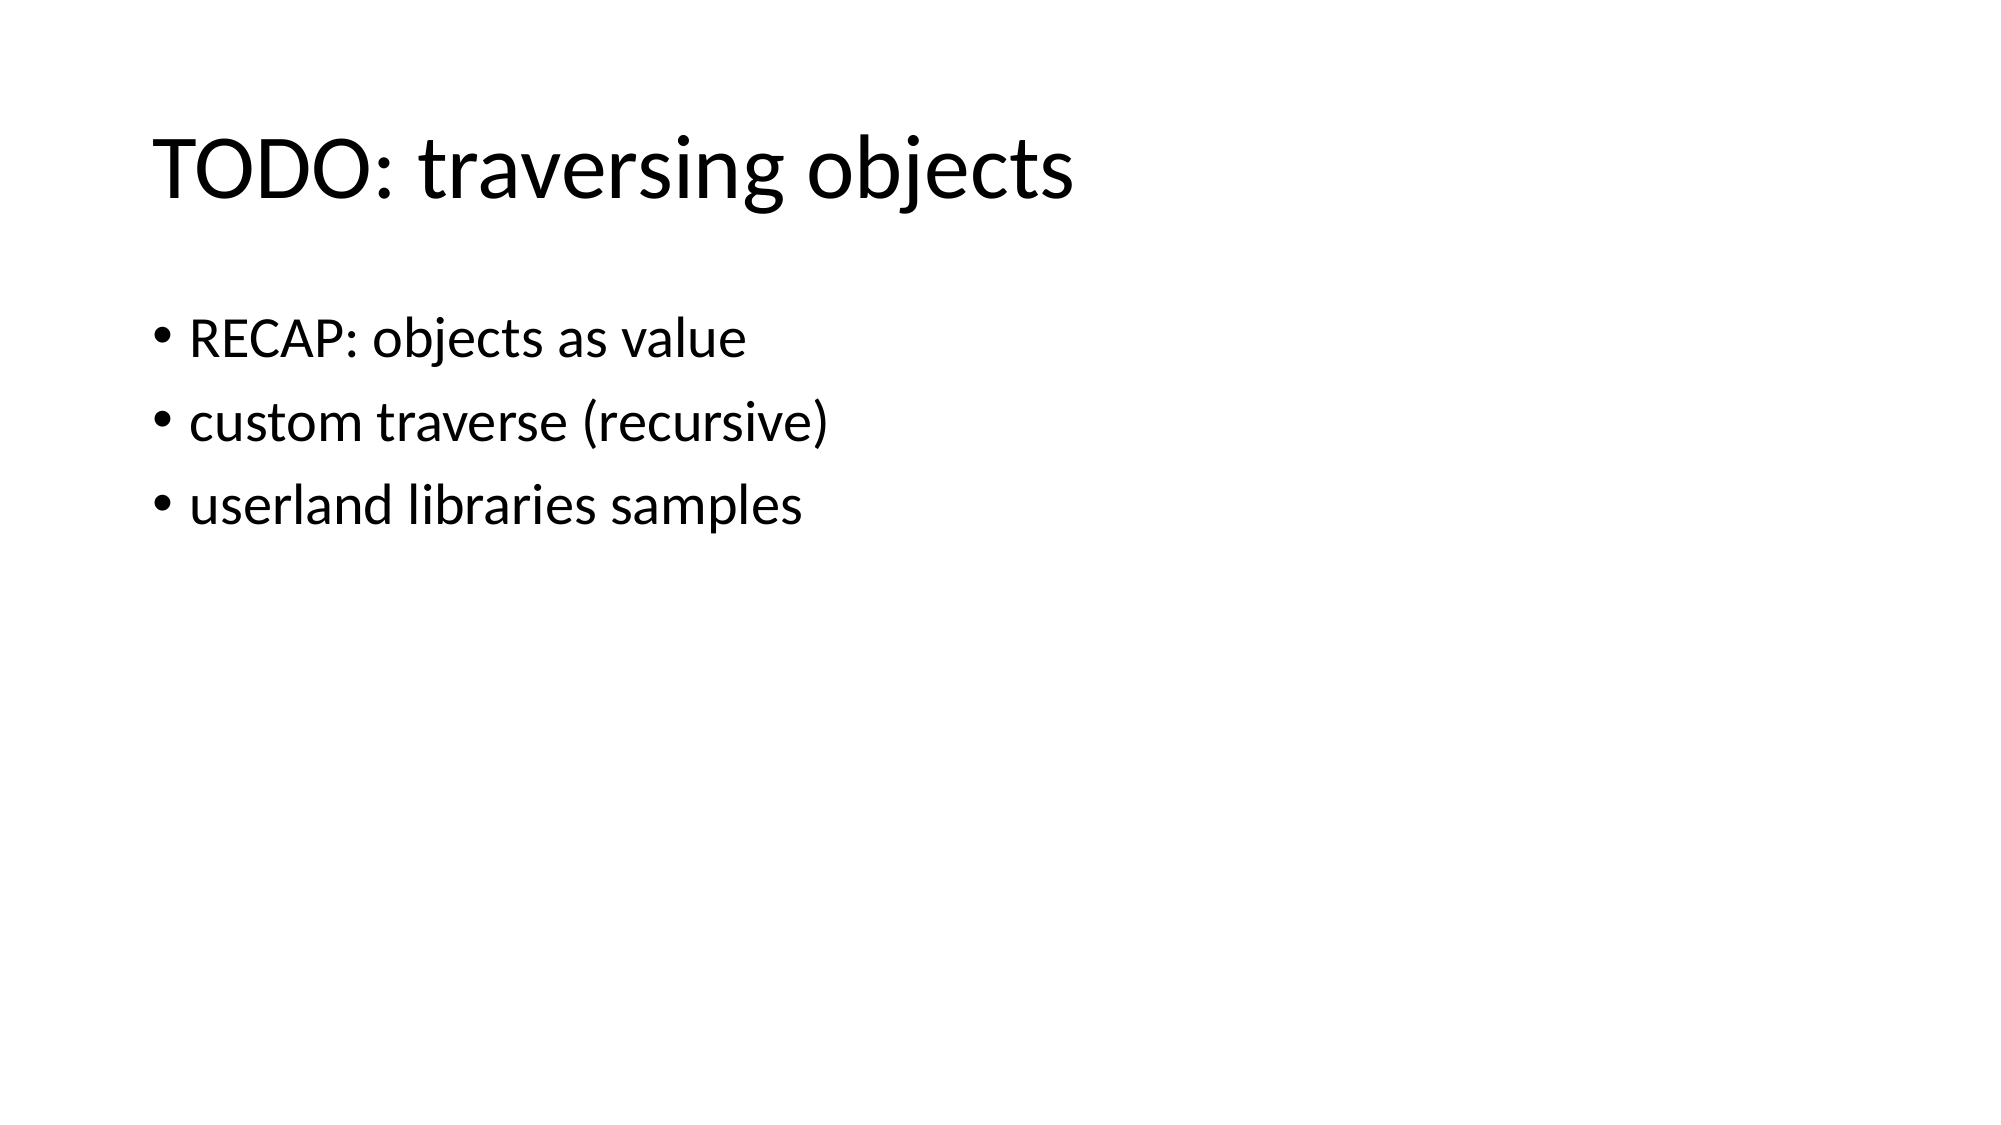

# TODO: traversing objects
RECAP: objects as value
custom traverse (recursive)
userland libraries samples